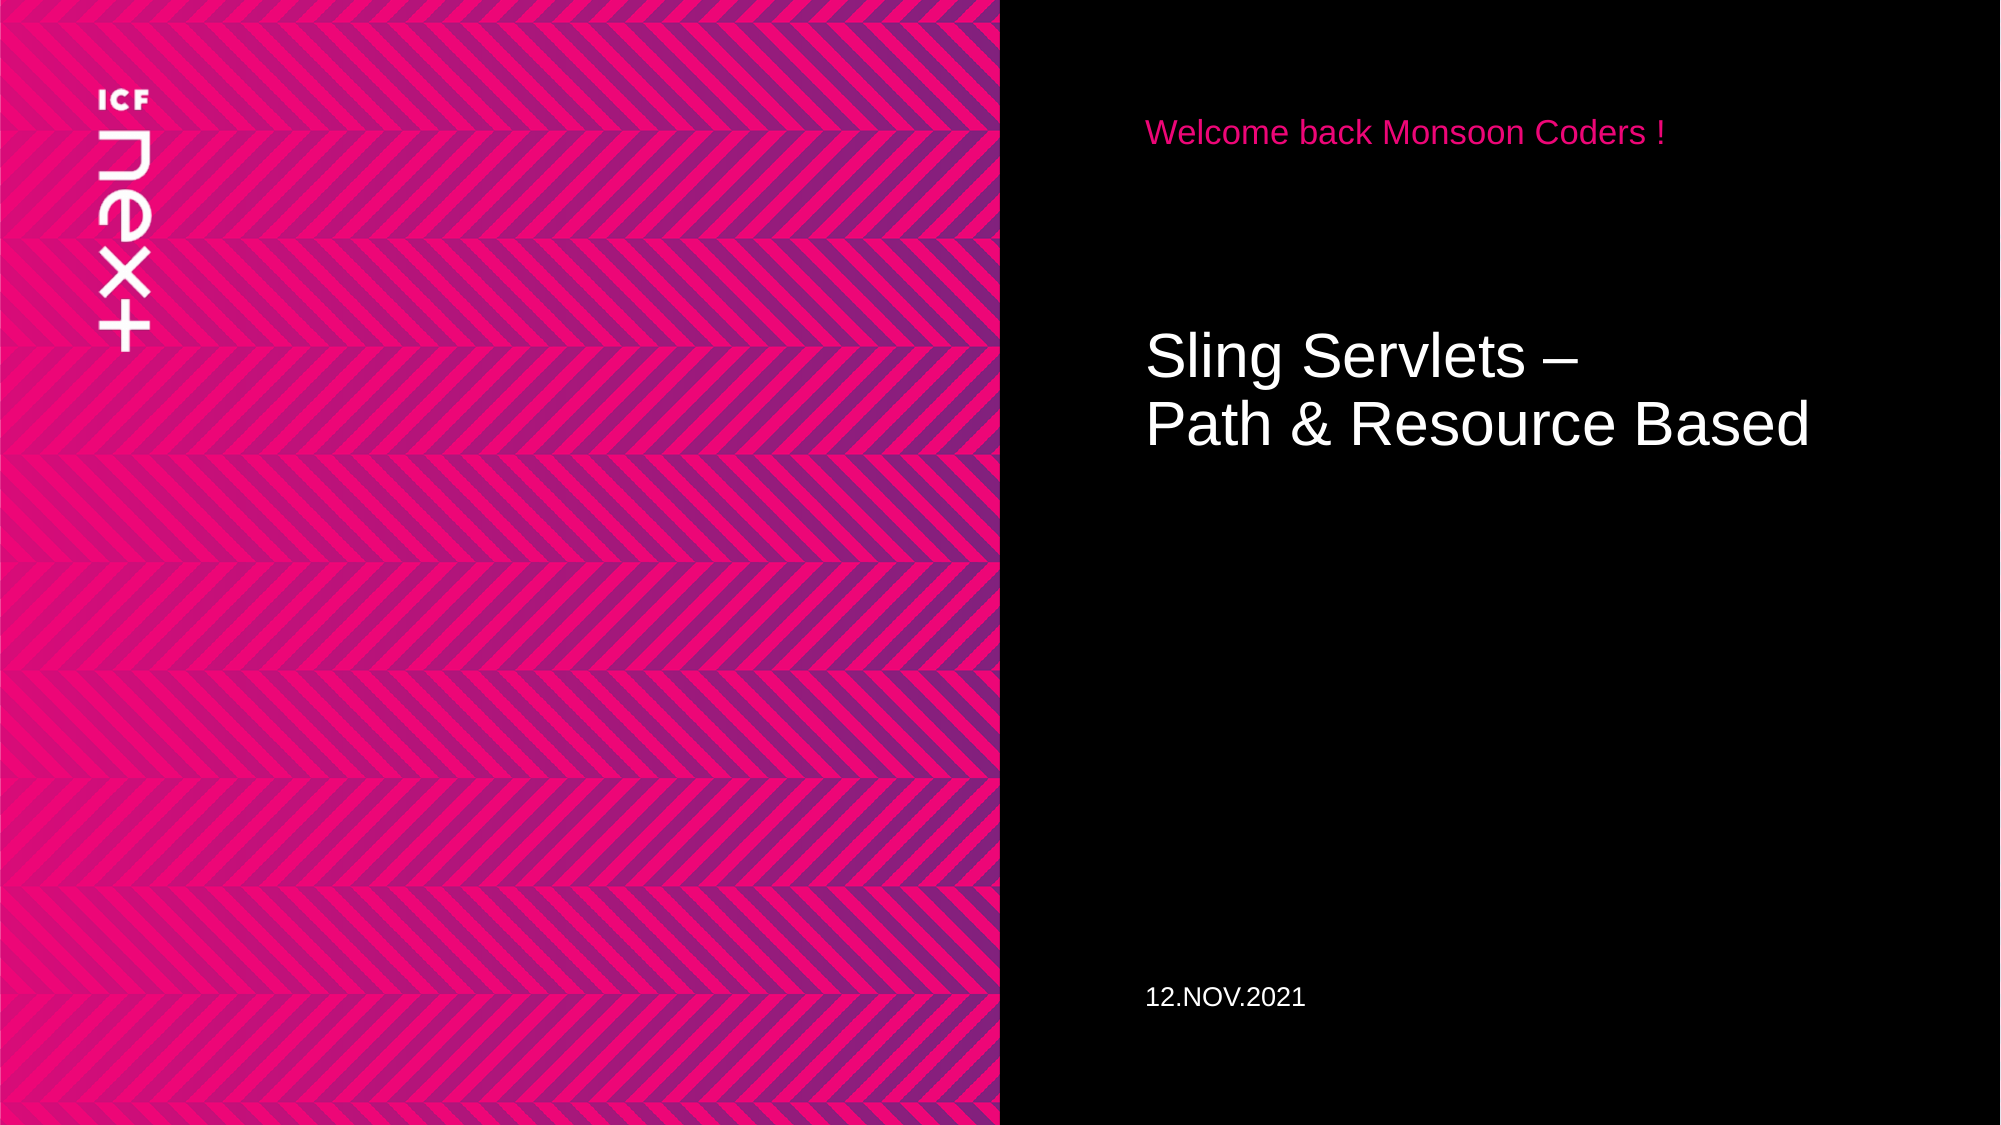

# Welcome back Monsoon Coders ! Sling Servlets – Path & Resource Based
12.Nov.2021